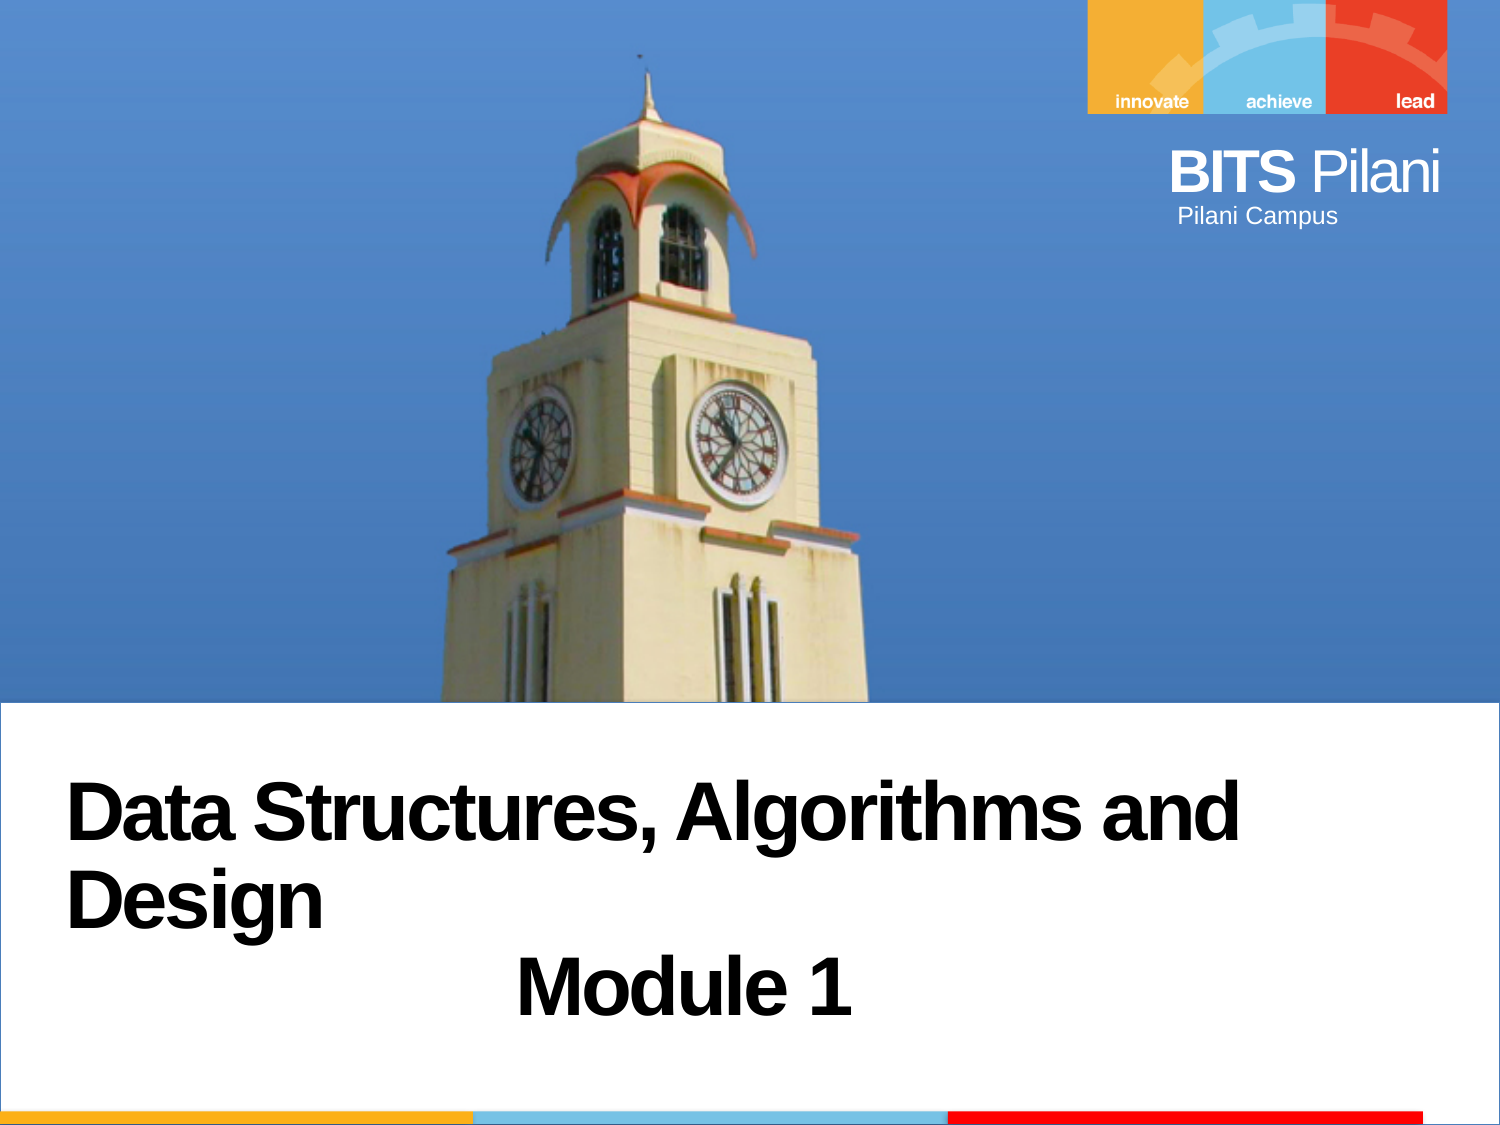

Data Structures, Algorithms and Design
			Module 1